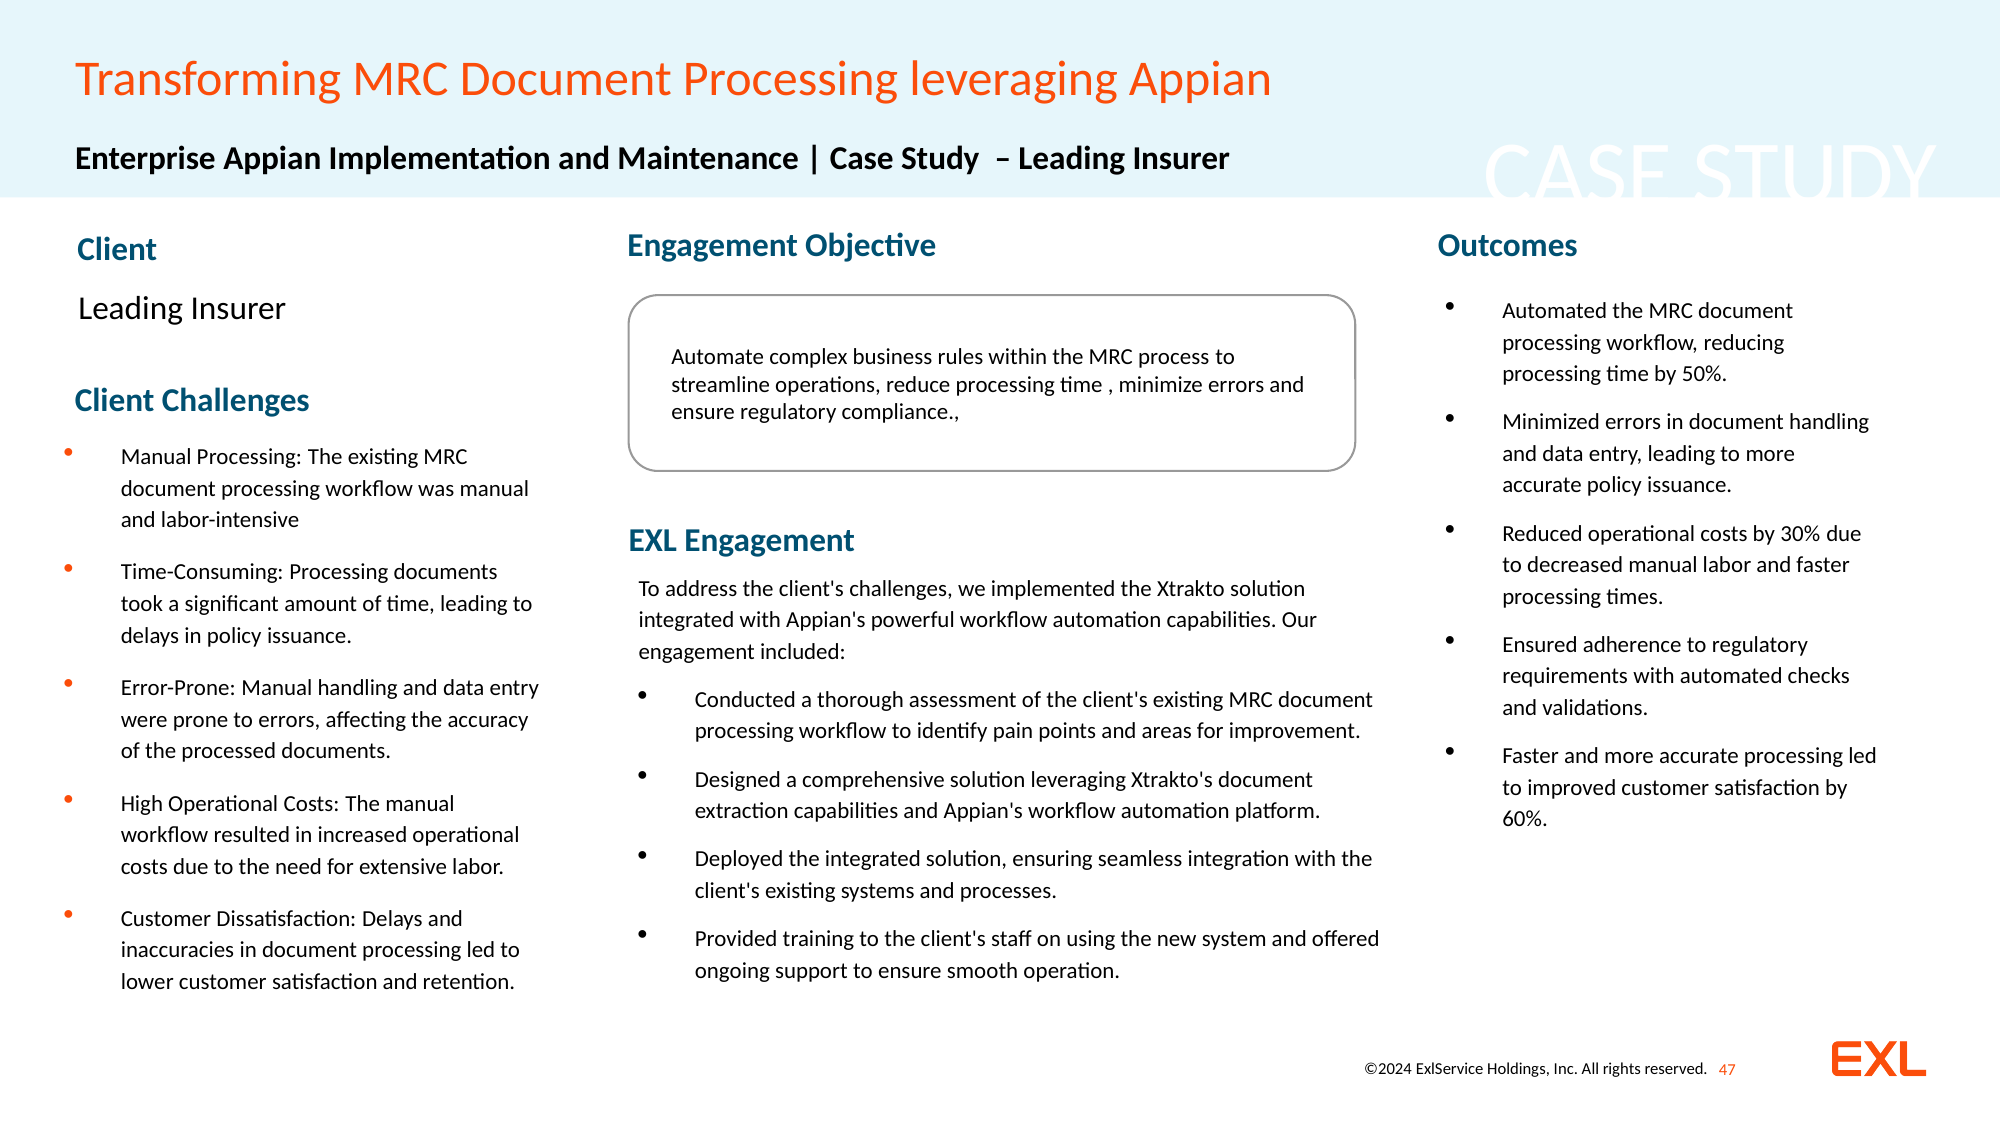

Transforming MRC Document Processing leveraging Appian
Enterprise Appian Implementation and Maintenance | Case Study  – Leading Insurer
Engagement Objective
Outcomes
Client
Automated the MRC document processing workflow, reducing processing time by 50%.
Minimized errors in document handling and data entry, leading to more accurate policy issuance.
Reduced operational costs by 30% due to decreased manual labor and faster processing times.
Ensured adherence to regulatory requirements with automated checks and validations.
Faster and more accurate processing led to improved customer satisfaction by 60%.
Leading Insurer
Automate complex business rules within the MRC process to streamline operations, reduce processing time , minimize errors and ensure regulatory compliance.,
Client Challenges
Manual Processing: The existing MRC document processing workflow was manual and labor-intensive
Time-Consuming: Processing documents took a significant amount of time, leading to delays in policy issuance.
Error-Prone: Manual handling and data entry were prone to errors, affecting the accuracy of the processed documents.
High Operational Costs: The manual workflow resulted in increased operational costs due to the need for extensive labor.
Customer Dissatisfaction: Delays and inaccuracies in document processing led to lower customer satisfaction and retention.

EXL Engagement
To address the client's challenges, we implemented the Xtrakto solution integrated with Appian's powerful workflow automation capabilities. Our engagement included:
Conducted a thorough assessment of the client's existing MRC document processing workflow to identify pain points and areas for improvement.
Designed a comprehensive solution leveraging Xtrakto's document extraction capabilities and Appian's workflow automation platform.
Deployed the integrated solution, ensuring seamless integration with the client's existing systems and processes.
Provided training to the client's staff on using the new system and offered ongoing support to ensure smooth operation.